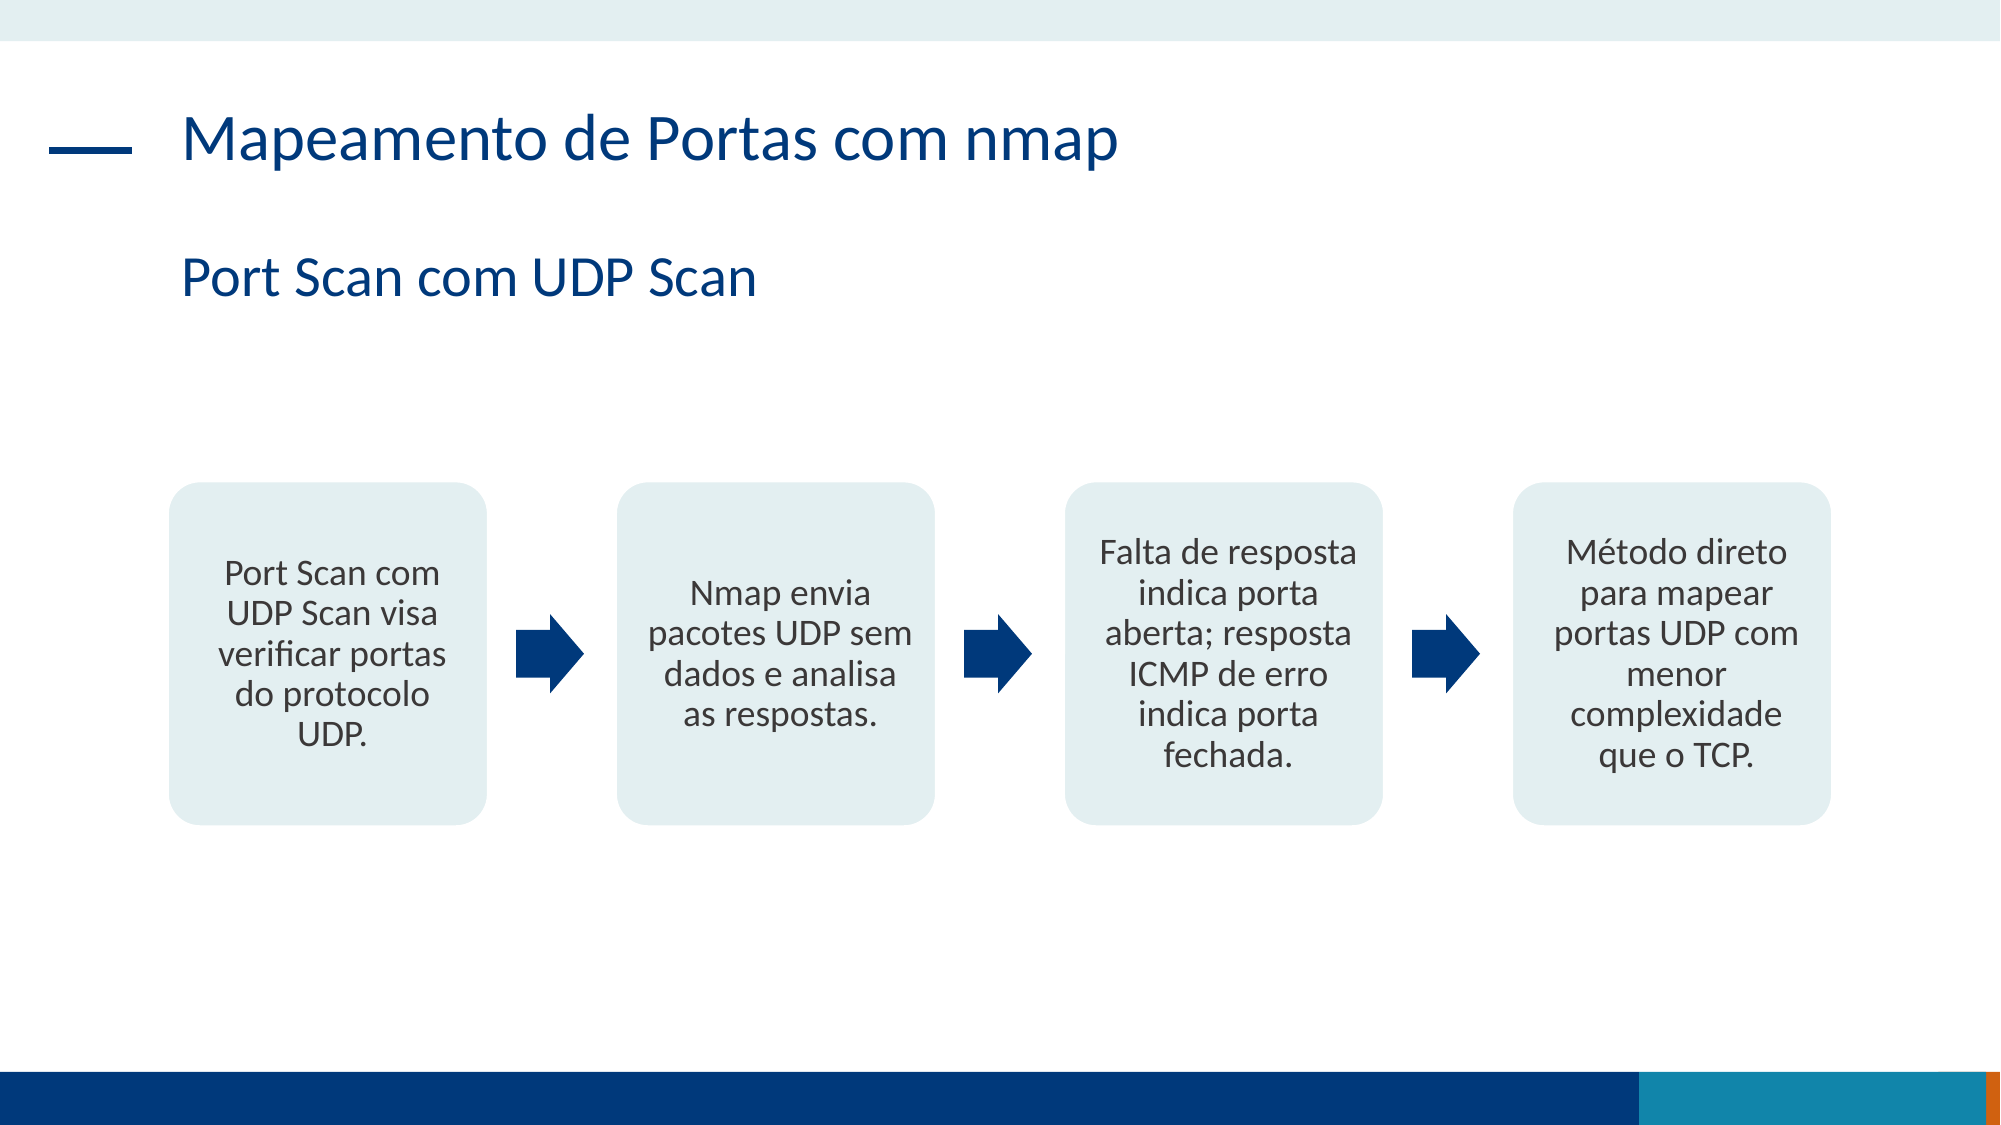

Mapeamento de Portas com nmap

Port Scan com UDP Scan

Port Scan com UDP Scan visa verificar portas do protocolo UDP.

Nmap envia pacotes UDP sem dados e analisa as respostas.

Falta de resposta indica porta aberta; resposta ICMP de erro indica porta fechada.

Método direto para mapear portas UDP com menor complexidade que o TCP.